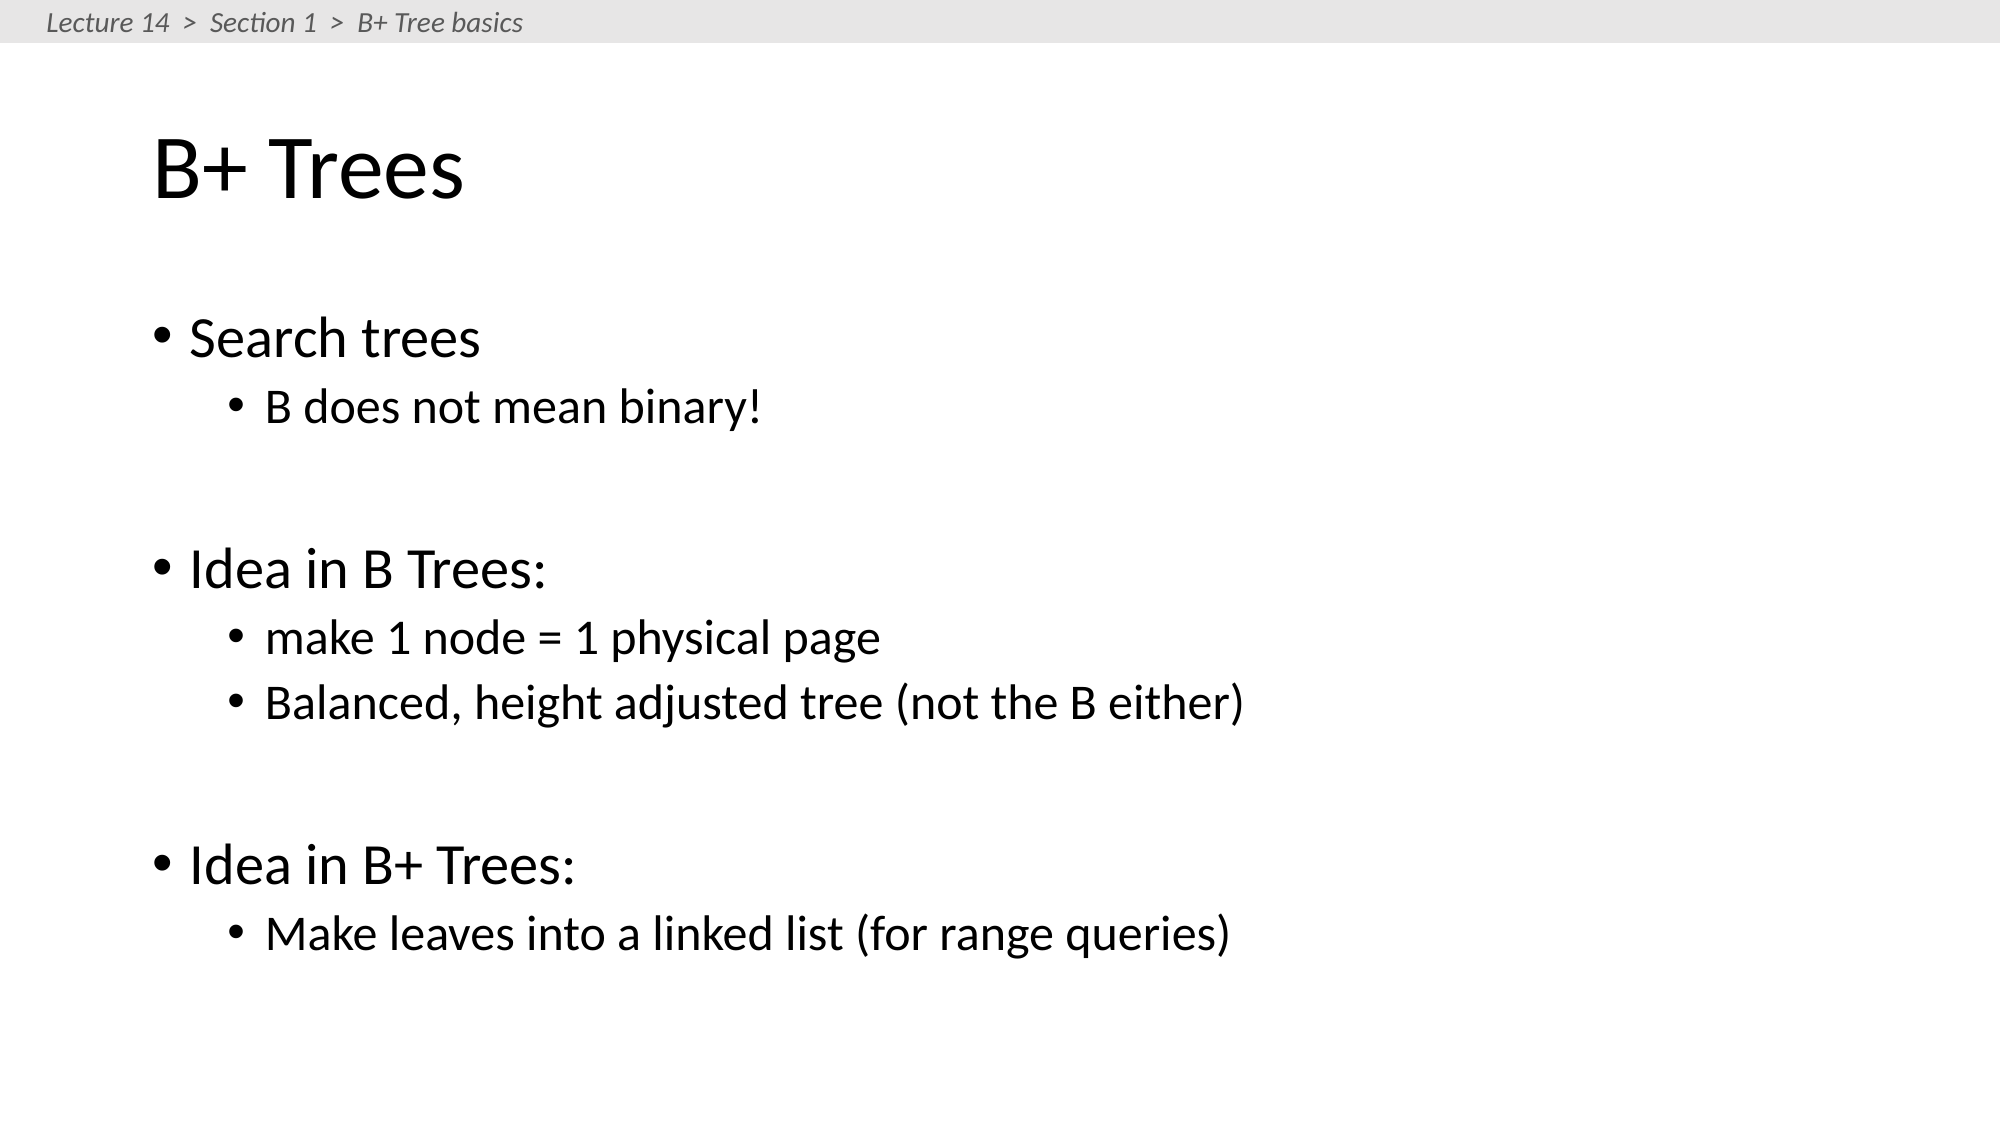

Lecture 14  >  Section 1  >  B+ Tree basics
# B+ Trees
Search trees
B does not mean binary!

Idea in B Trees:
make 1 node = 1 physical page
Balanced, height adjusted tree (not the B either)

Idea in B+ Trees:
Make leaves into a linked list (for range queries)